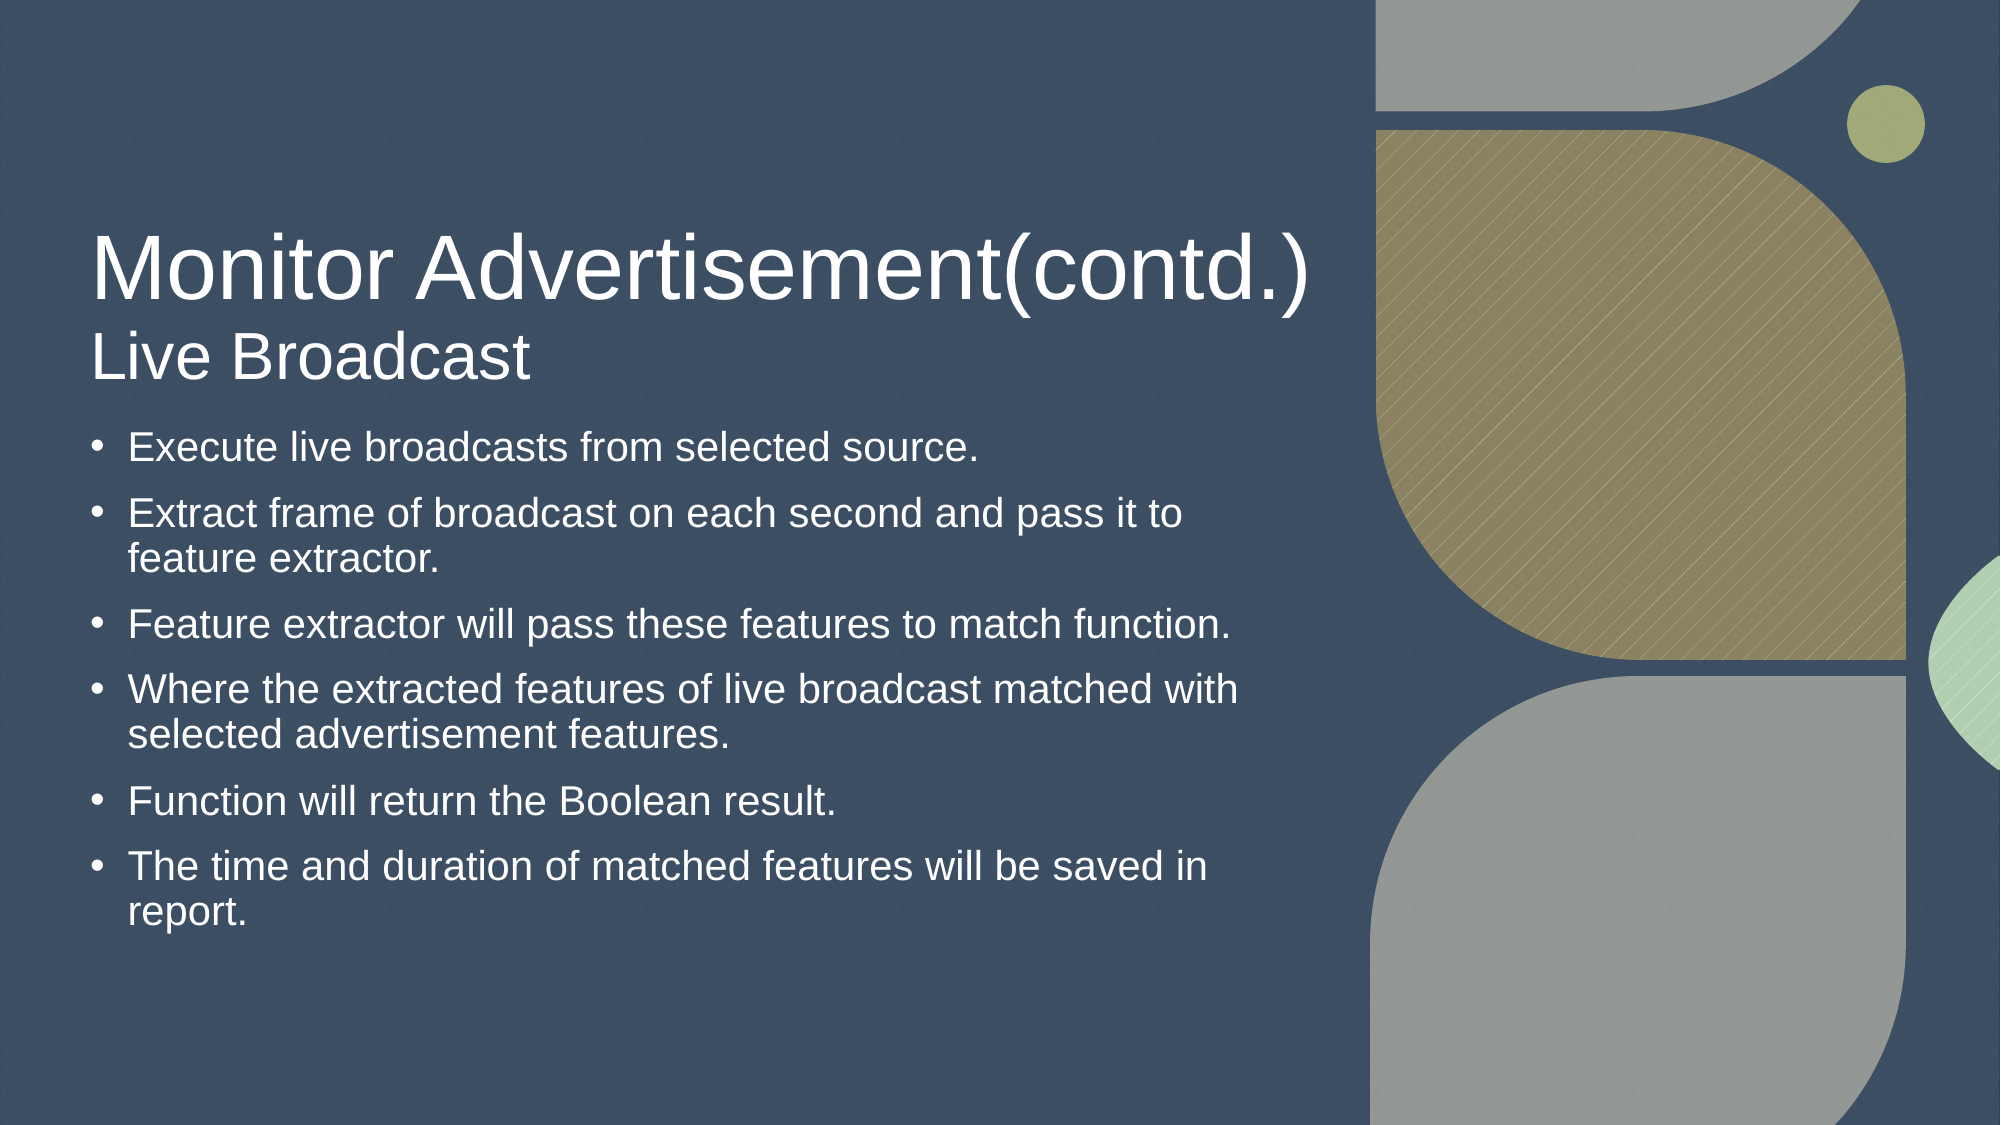

# Monitor Advertisement(contd.)
Live Broadcast
Execute live broadcasts from selected source.
Extract frame of broadcast on each second and pass it to feature extractor.
Feature extractor will pass these features to match function.
Where the extracted features of live broadcast matched with selected advertisement features.
Function will return the Boolean result.
The time and duration of matched features will be saved in report.